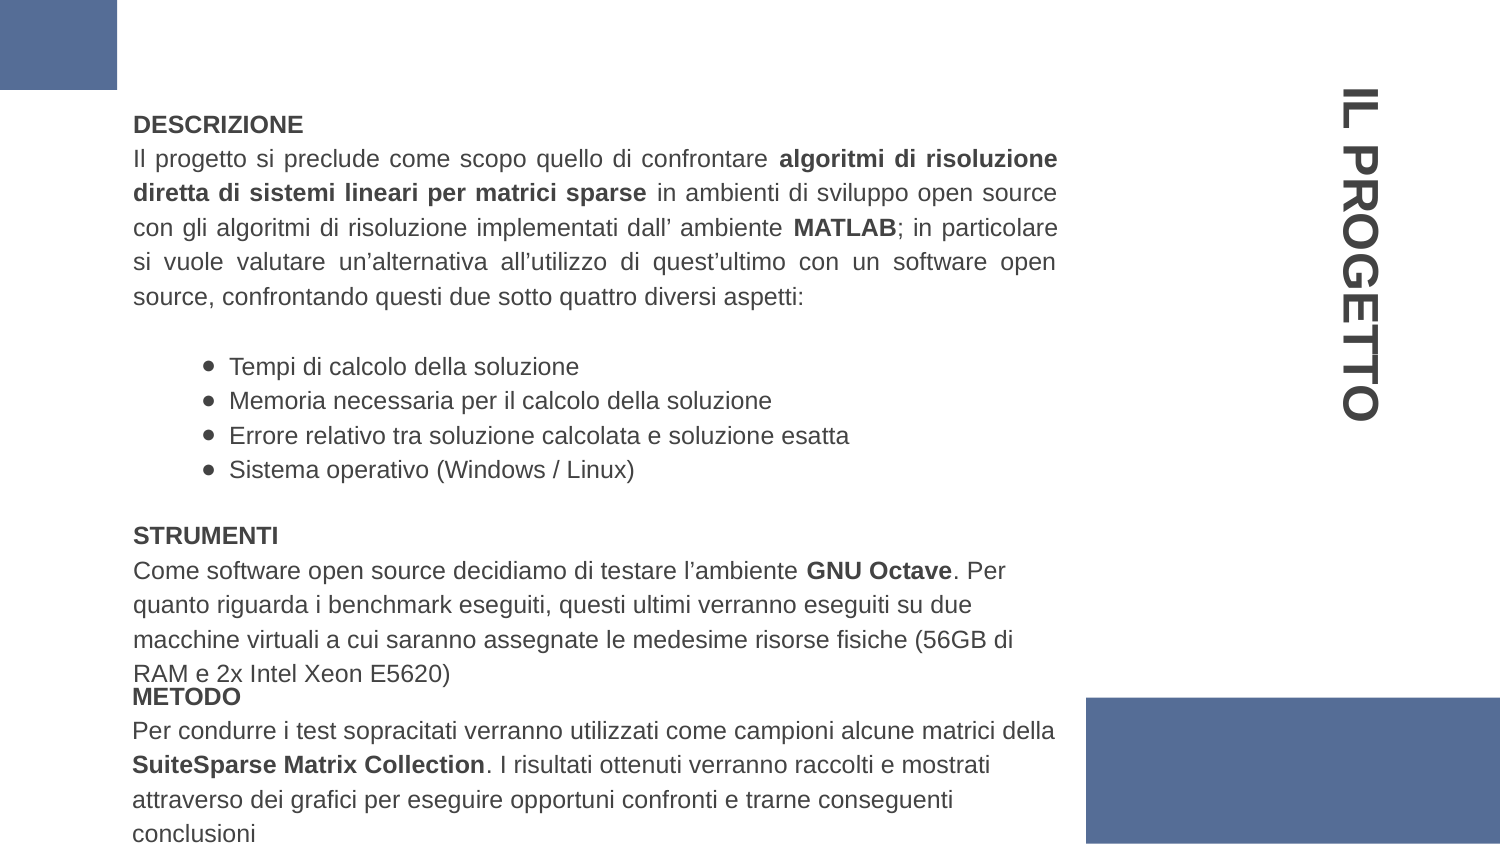

DESCRIZIONE
Il progetto si preclude come scopo quello di confrontare algoritmi di risoluzione diretta di sistemi lineari per matrici sparse in ambienti di sviluppo open source con gli algoritmi di risoluzione implementati dall’ ambiente MATLAB; in particolare si vuole valutare un’alternativa all’utilizzo di quest’ultimo con un software open source, confrontando questi due sotto quattro diversi aspetti:

# IL PROGETTO
Tempi di calcolo della soluzione
Memoria necessaria per il calcolo della soluzione
Errore relativo tra soluzione calcolata e soluzione esatta
Sistema operativo (Windows / Linux)
STRUMENTI
Come software open source decidiamo di testare l’ambiente GNU Octave. Per quanto riguarda i benchmark eseguiti, questi ultimi verranno eseguiti su due macchine virtuali a cui saranno assegnate le medesime risorse fisiche (56GB di RAM e 2x Intel Xeon E5620)

METODO
Per condurre i test sopracitati verranno utilizzati come campioni alcune matrici della SuiteSparse Matrix Collection. I risultati ottenuti verranno raccolti e mostrati attraverso dei grafici per eseguire opportuni confronti e trarne conseguenti conclusioni